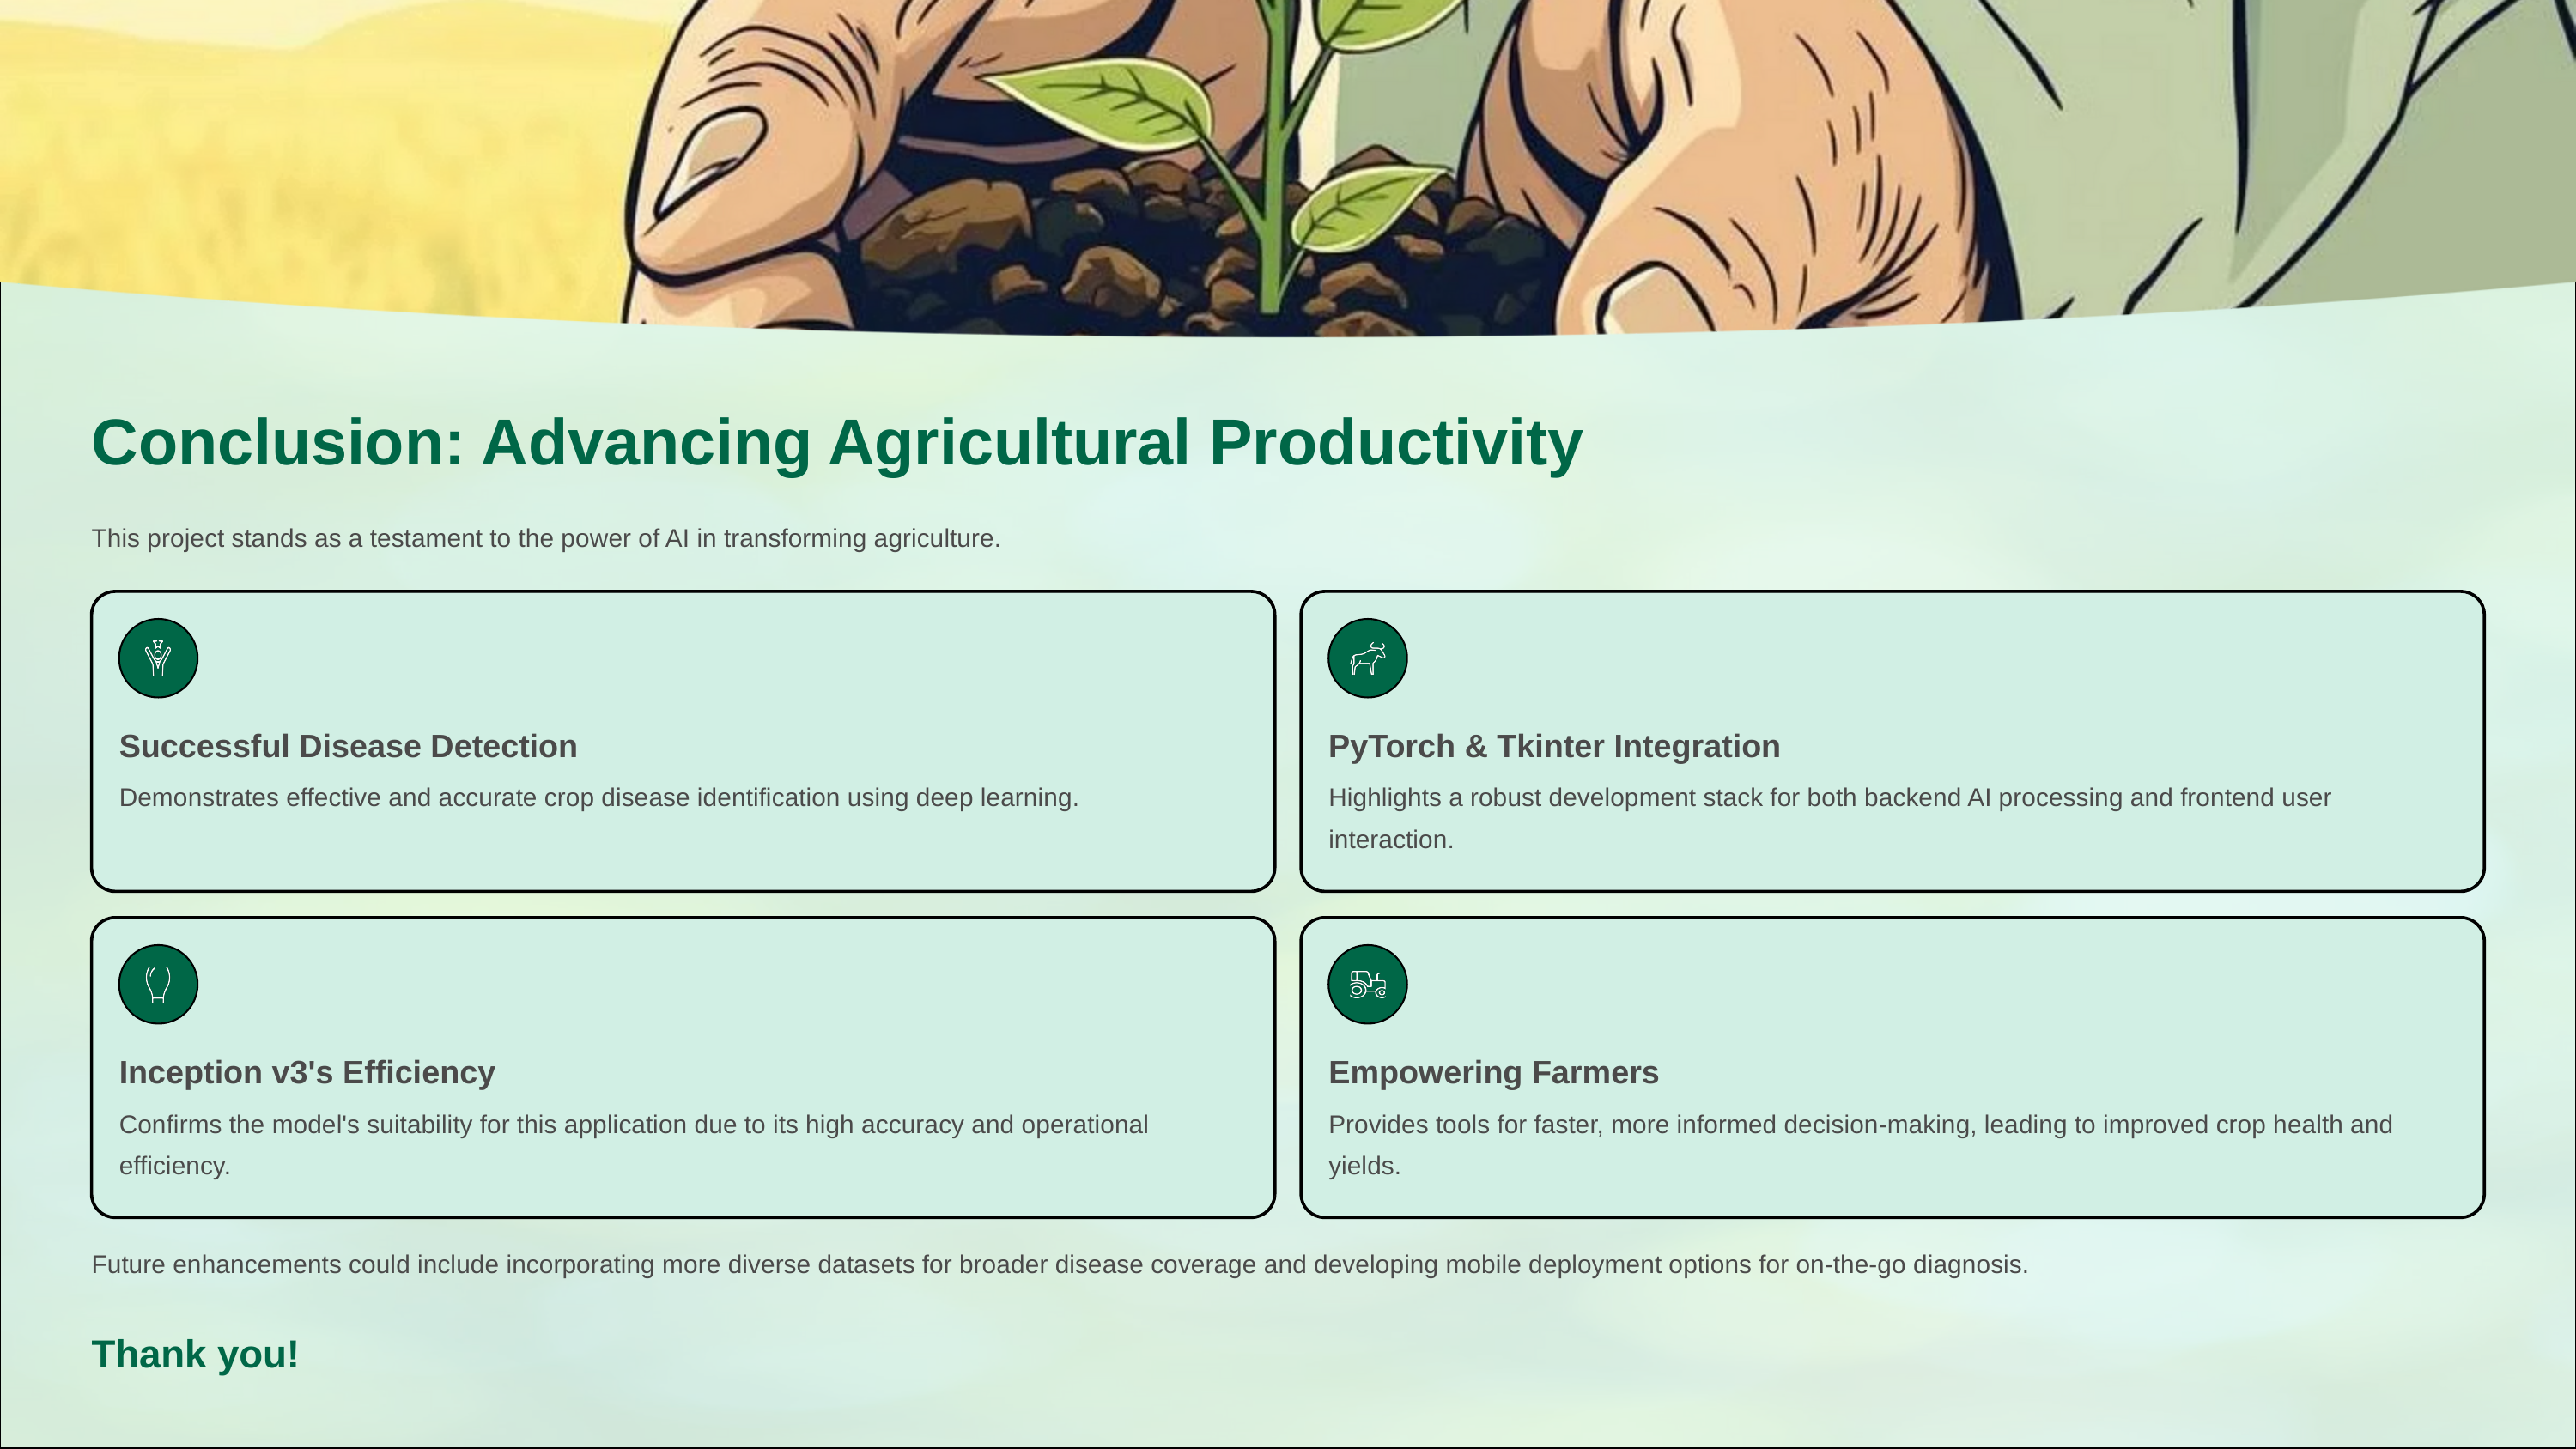

Conclusion: Advancing Agricultural Productivity
This project stands as a testament to the power of AI in transforming agriculture.

Successful Disease Detection
PyTorch & Tkinter Integration
Demonstrates effective and accurate crop disease identification using deep learning.
Highlights a robust development stack for both backend AI processing and frontend user interaction.

Inception v3's Efficiency
Empowering Farmers
Confirms the model's suitability for this application due to its high accuracy and operational efficiency.
Provides tools for faster, more informed decision-making, leading to improved crop health and yields.
Future enhancements could include incorporating more diverse datasets for broader disease coverage and developing mobile deployment options for on-the-go diagnosis.
Thank you!